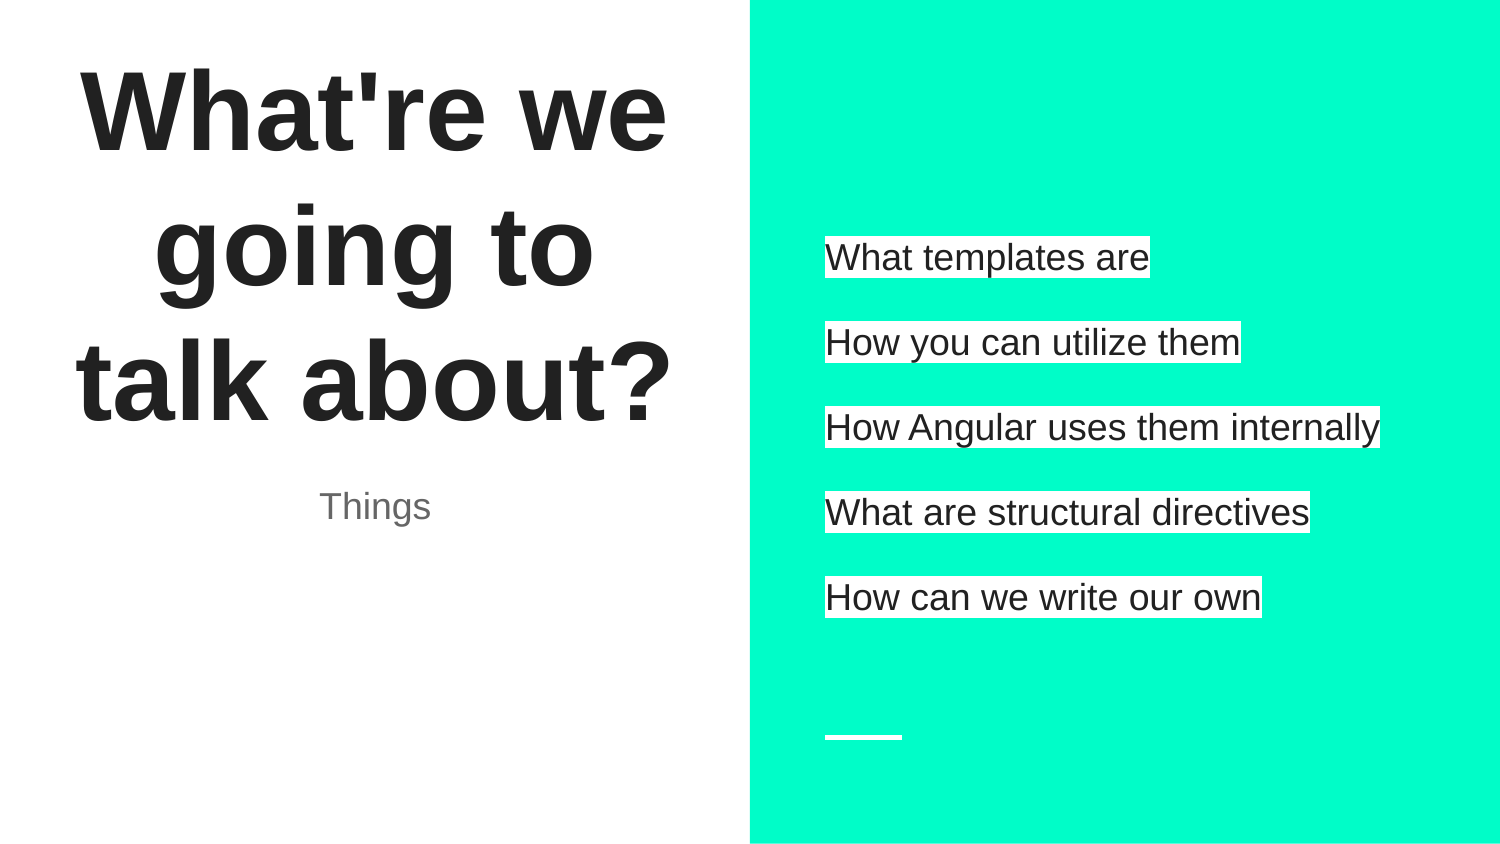

What templates are
How you can utilize them
How Angular uses them internally
What are structural directives
How can we write our own
# What're we going to talk about?
Things